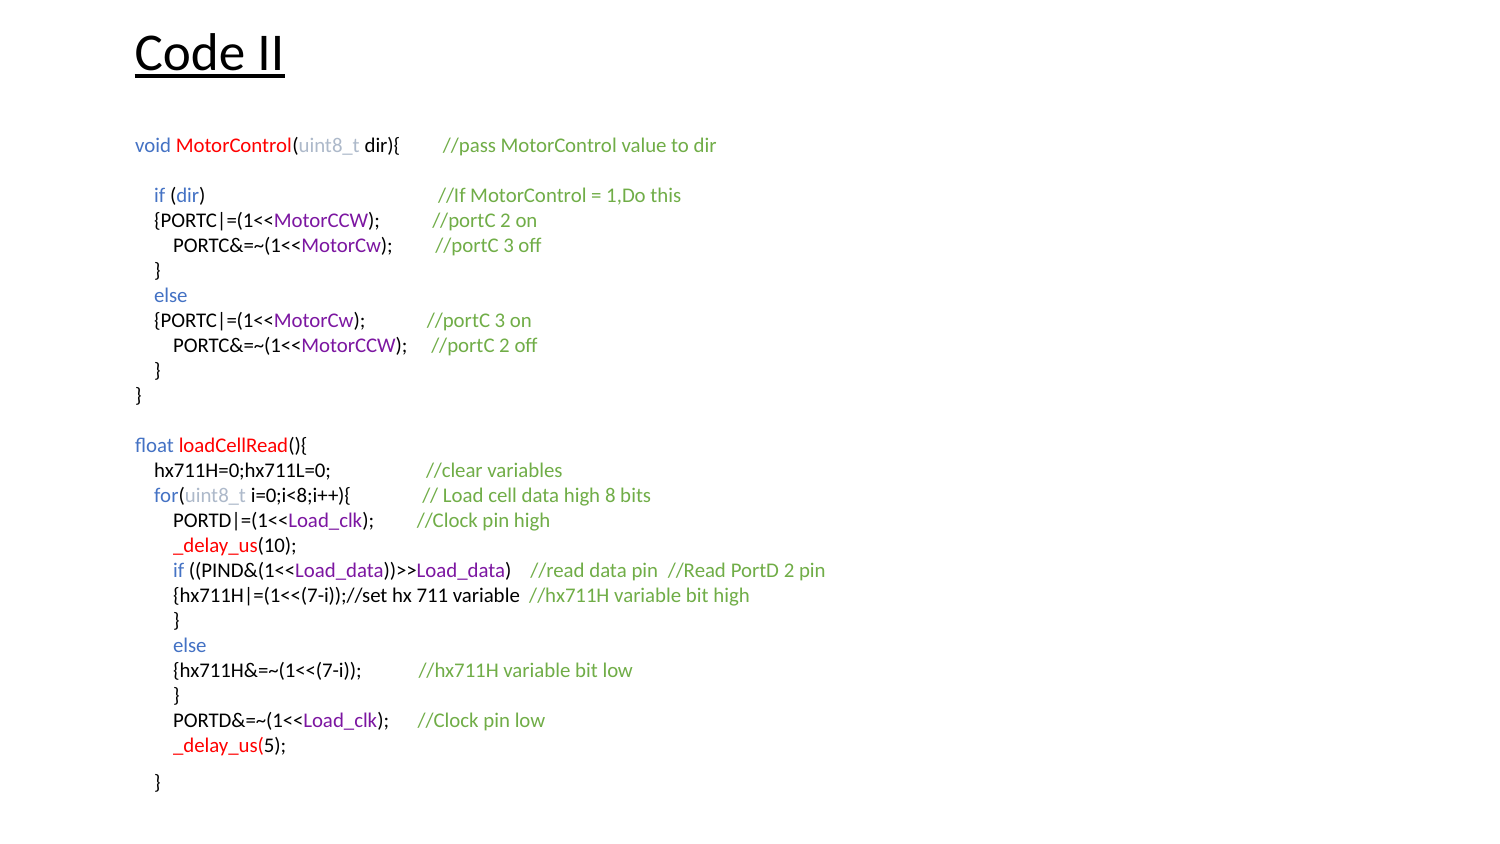

# Code II

void MotorControl(uint8_t dir){         //pass MotorControl value to dir

    if (dir)                                                 //If MotorControl = 1,Do this
    {PORTC|=(1<<MotorCCW);           //portC 2 on
        PORTC&=~(1<<MotorCw);         //portC 3 off
    }
    else
    {PORTC|=(1<<MotorCw);             //portC 3 on
        PORTC&=~(1<<MotorCCW);     //portC 2 off
    }
}

float loadCellRead(){
    hx711H=0;hx711L=0;                    //clear variables
    for(uint8_t i=0;i<8;i++){               // Load cell data high 8 bits
        PORTD|=(1<<Load_clk);         //Clock pin high
        _delay_us(10);
        if ((PIND&(1<<Load_data))>>Load_data)    //read data pin  //Read PortD 2 pin
        {hx711H|=(1<<(7-i));//set hx 711 variable  //hx711H variable bit high
        }
        else
        {hx711H&=~(1<<(7-i));            //hx711H variable bit low
        }
        PORTD&=~(1<<Load_clk);      //Clock pin low
        _delay_us(5);
    }